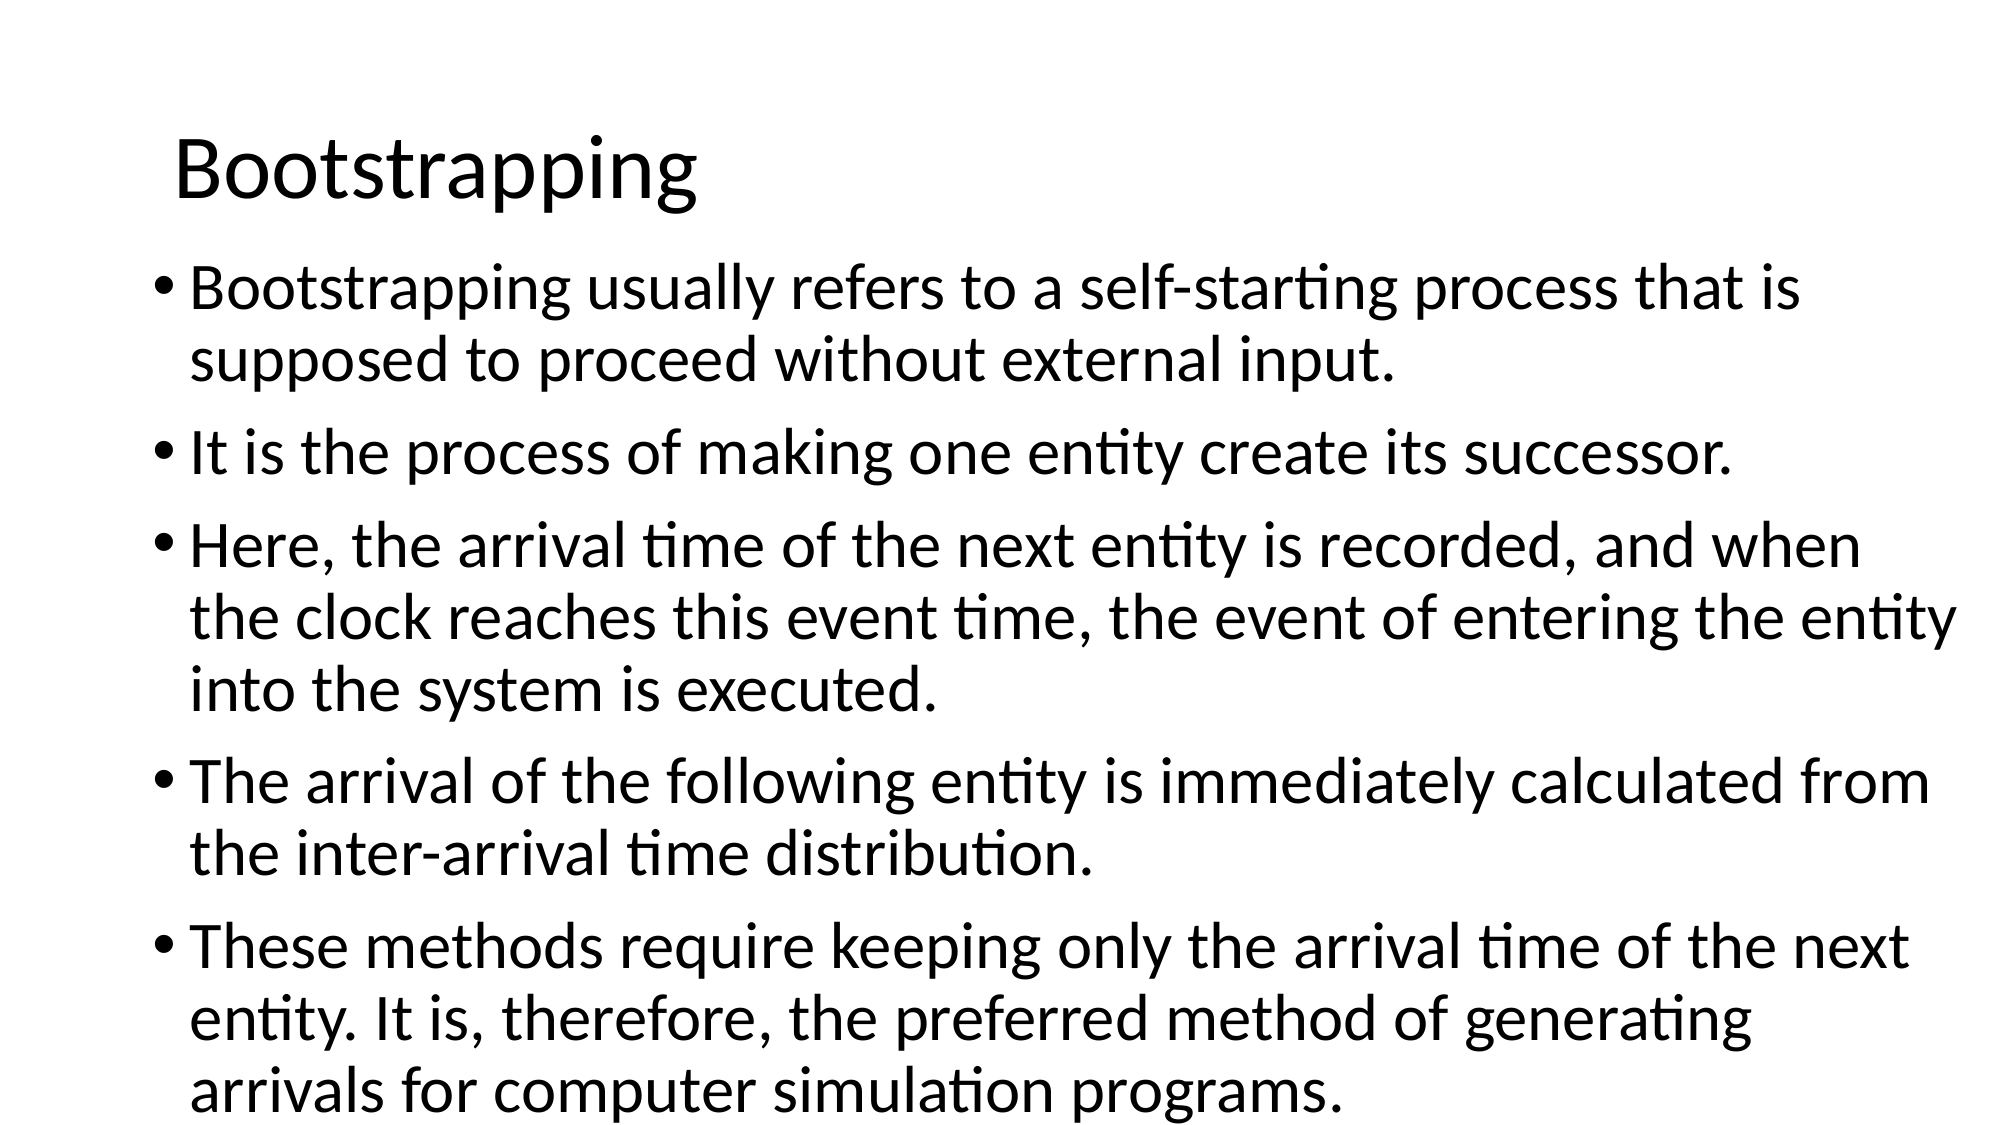

# Bootstrapping
Bootstrapping usually refers to a self-starting process that is supposed to proceed without external input.
It is the process of making one entity create its successor.
Here, the arrival time of the next entity is recorded, and when the clock reaches this event time, the event of entering the entity into the system is executed.
The arrival of the following entity is immediately calculated from the inter-arrival time distribution.
These methods require keeping only the arrival time of the next entity. It is, therefore, the preferred method of generating arrivals for computer simulation programs.